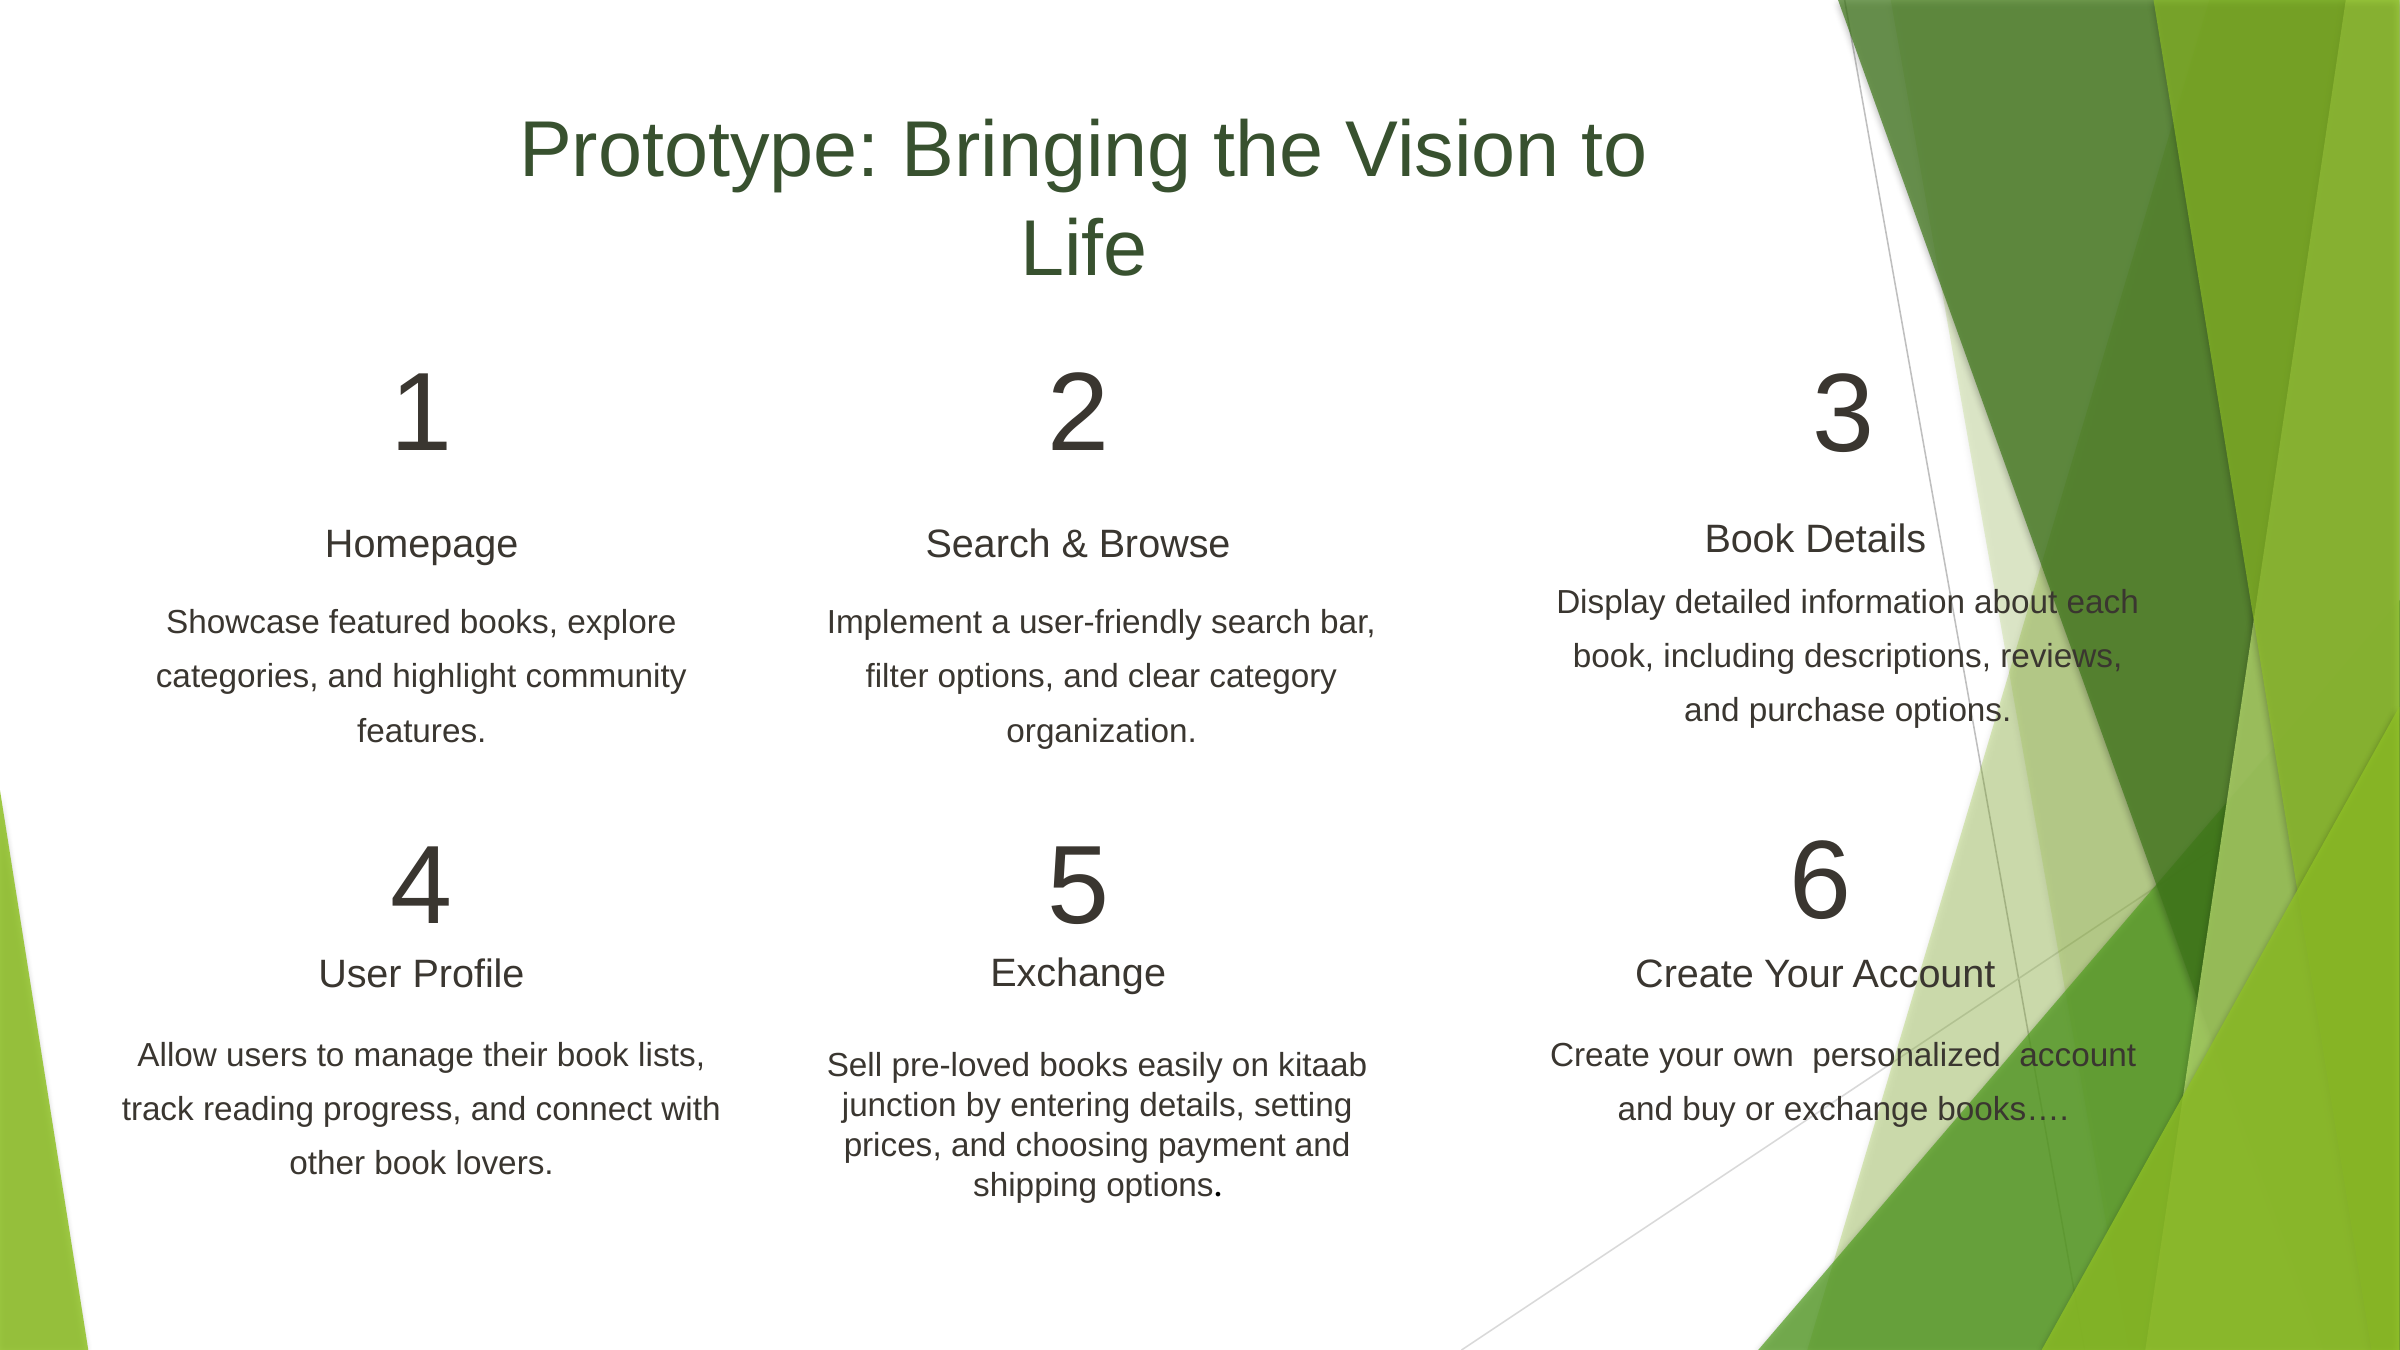

Prototype: Bringing the Vision to Life
1
2
Search & Browse
Implement a user-friendly search bar, filter options, and clear category organization.
3
Book Details
Homepage
Display detailed information about each book, including descriptions, reviews, and purchase options.
Showcase featured books, explore categories, and highlight community features.
6
4
5
User Profile
Exchange
Create Your Account
Allow users to manage their book lists, track reading progress, and connect with other book lovers.
Sell pre-loved books easily on kitaab junction by entering details, setting prices, and choosing payment and shipping options.
Create your own  personalized  account and buy or exchange books….